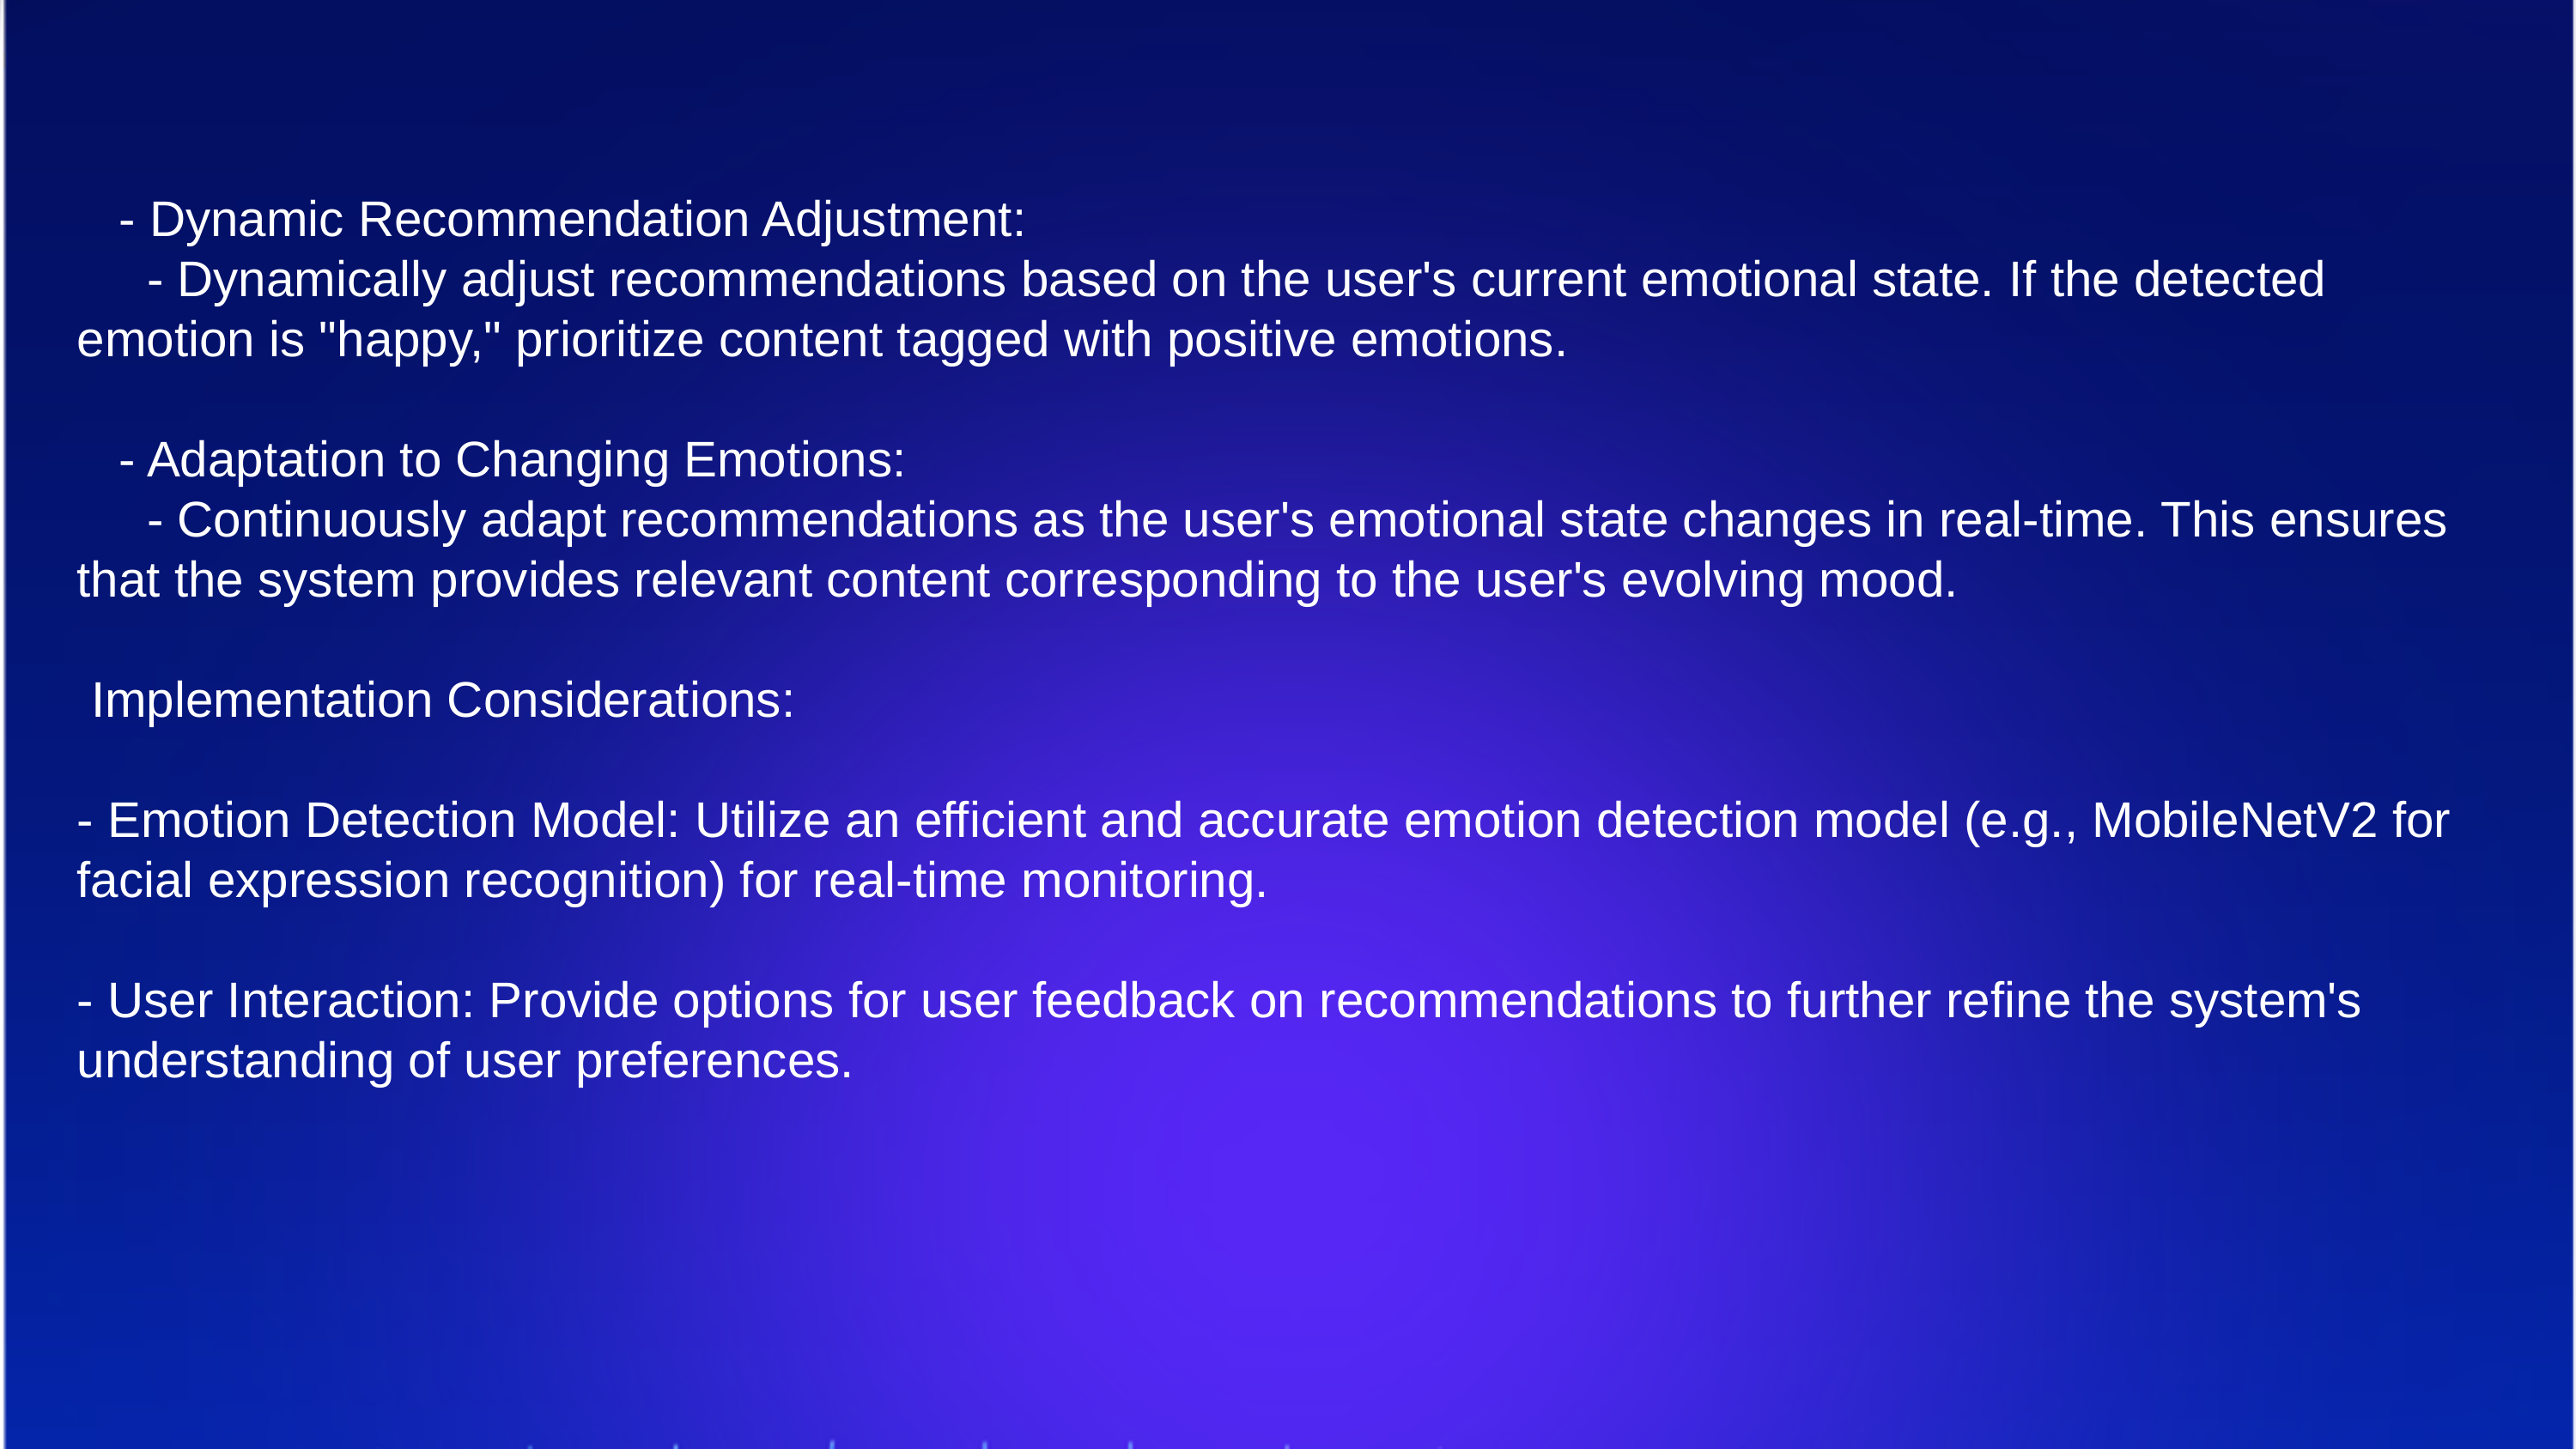

- Dynamic Recommendation Adjustment:
     - Dynamically adjust recommendations based on the user's current emotional state. If the detected emotion is "happy," prioritize content tagged with positive emotions.

   - Adaptation to Changing Emotions:
     - Continuously adapt recommendations as the user's emotional state changes in real-time. This ensures that the system provides relevant content corresponding to the user's evolving mood.

 Implementation Considerations:

- Emotion Detection Model: Utilize an efficient and accurate emotion detection model (e.g., MobileNetV2 for facial expression recognition) for real-time monitoring.

- User Interaction: Provide options for user feedback on recommendations to further refine the system's understanding of user preferences.